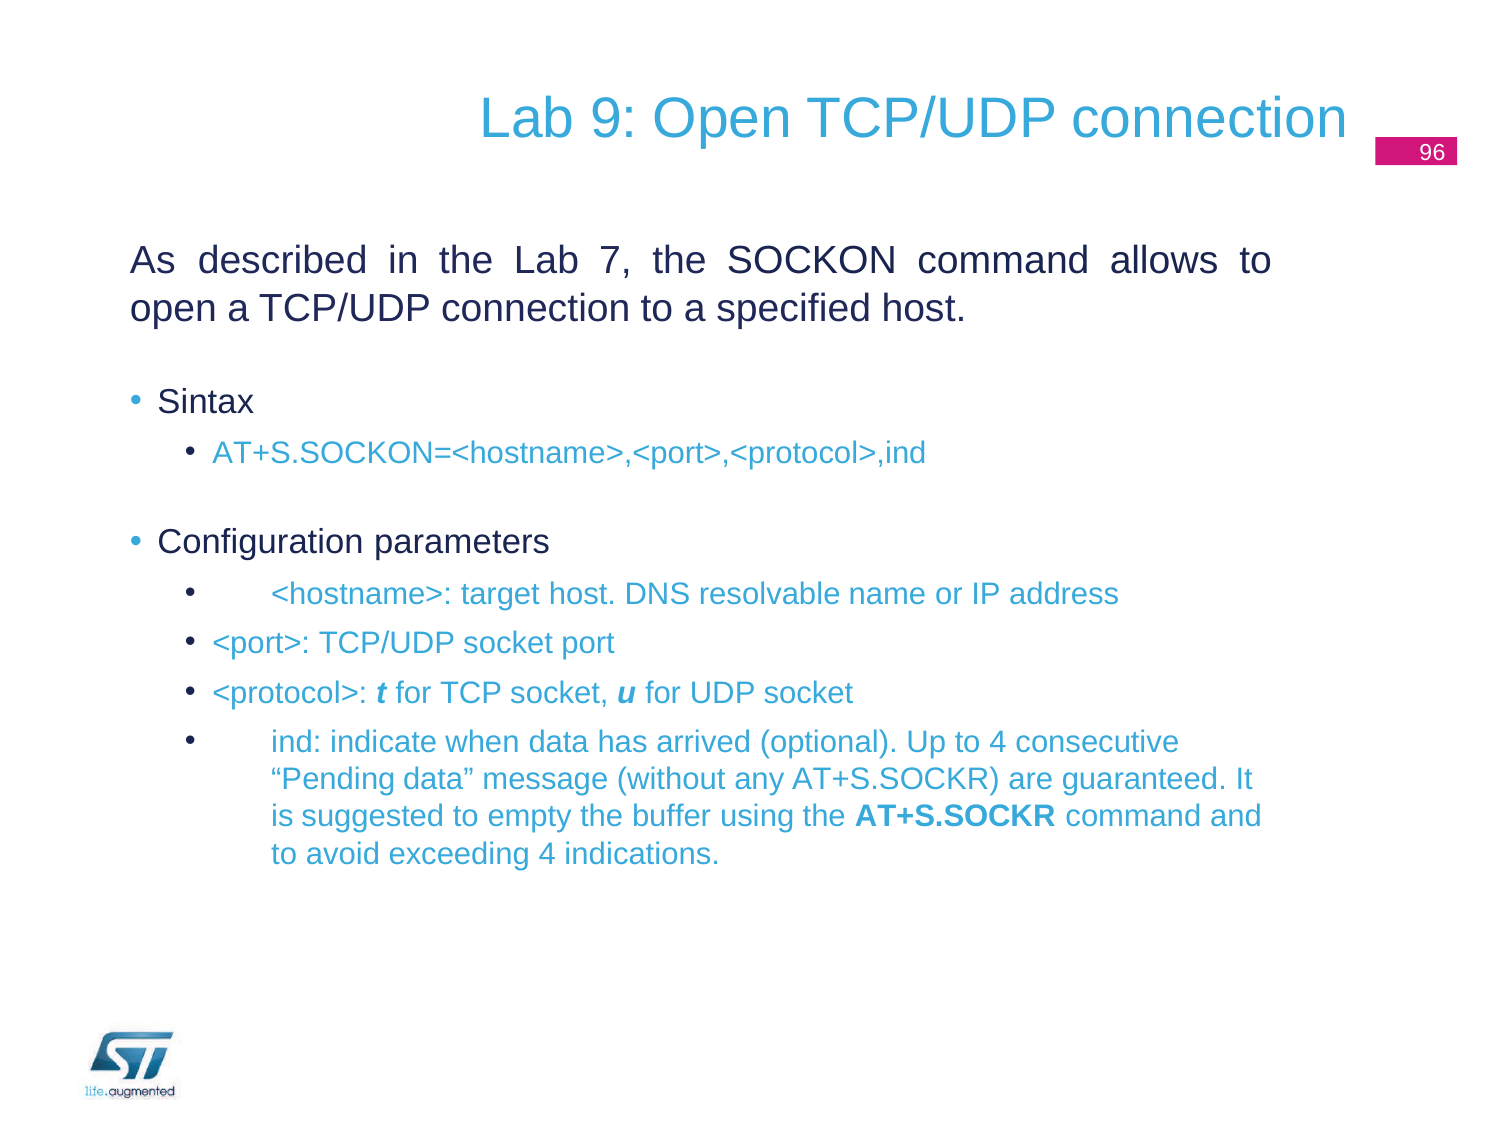

# Lab 9: Open TCP/UDP connection
96
As	described	in	the	Lab	7,	the	SOCKON	command	allows	to
open a TCP/UDP connection to a specified host.

Sintax
AT+S.SOCKON=<hostname>,<port>,<protocol>,ind

Configuration parameters
<hostname>: target host. DNS resolvable name or IP address
<port>: TCP/UDP socket port
<protocol>: t for TCP socket, u for UDP socket
ind: indicate when data has arrived (optional). Up to 4 consecutive “Pending data” message (without any AT+S.SOCKR) are guaranteed. It is suggested to empty the buffer using the AT+S.SOCKR command and to avoid exceeding 4 indications.